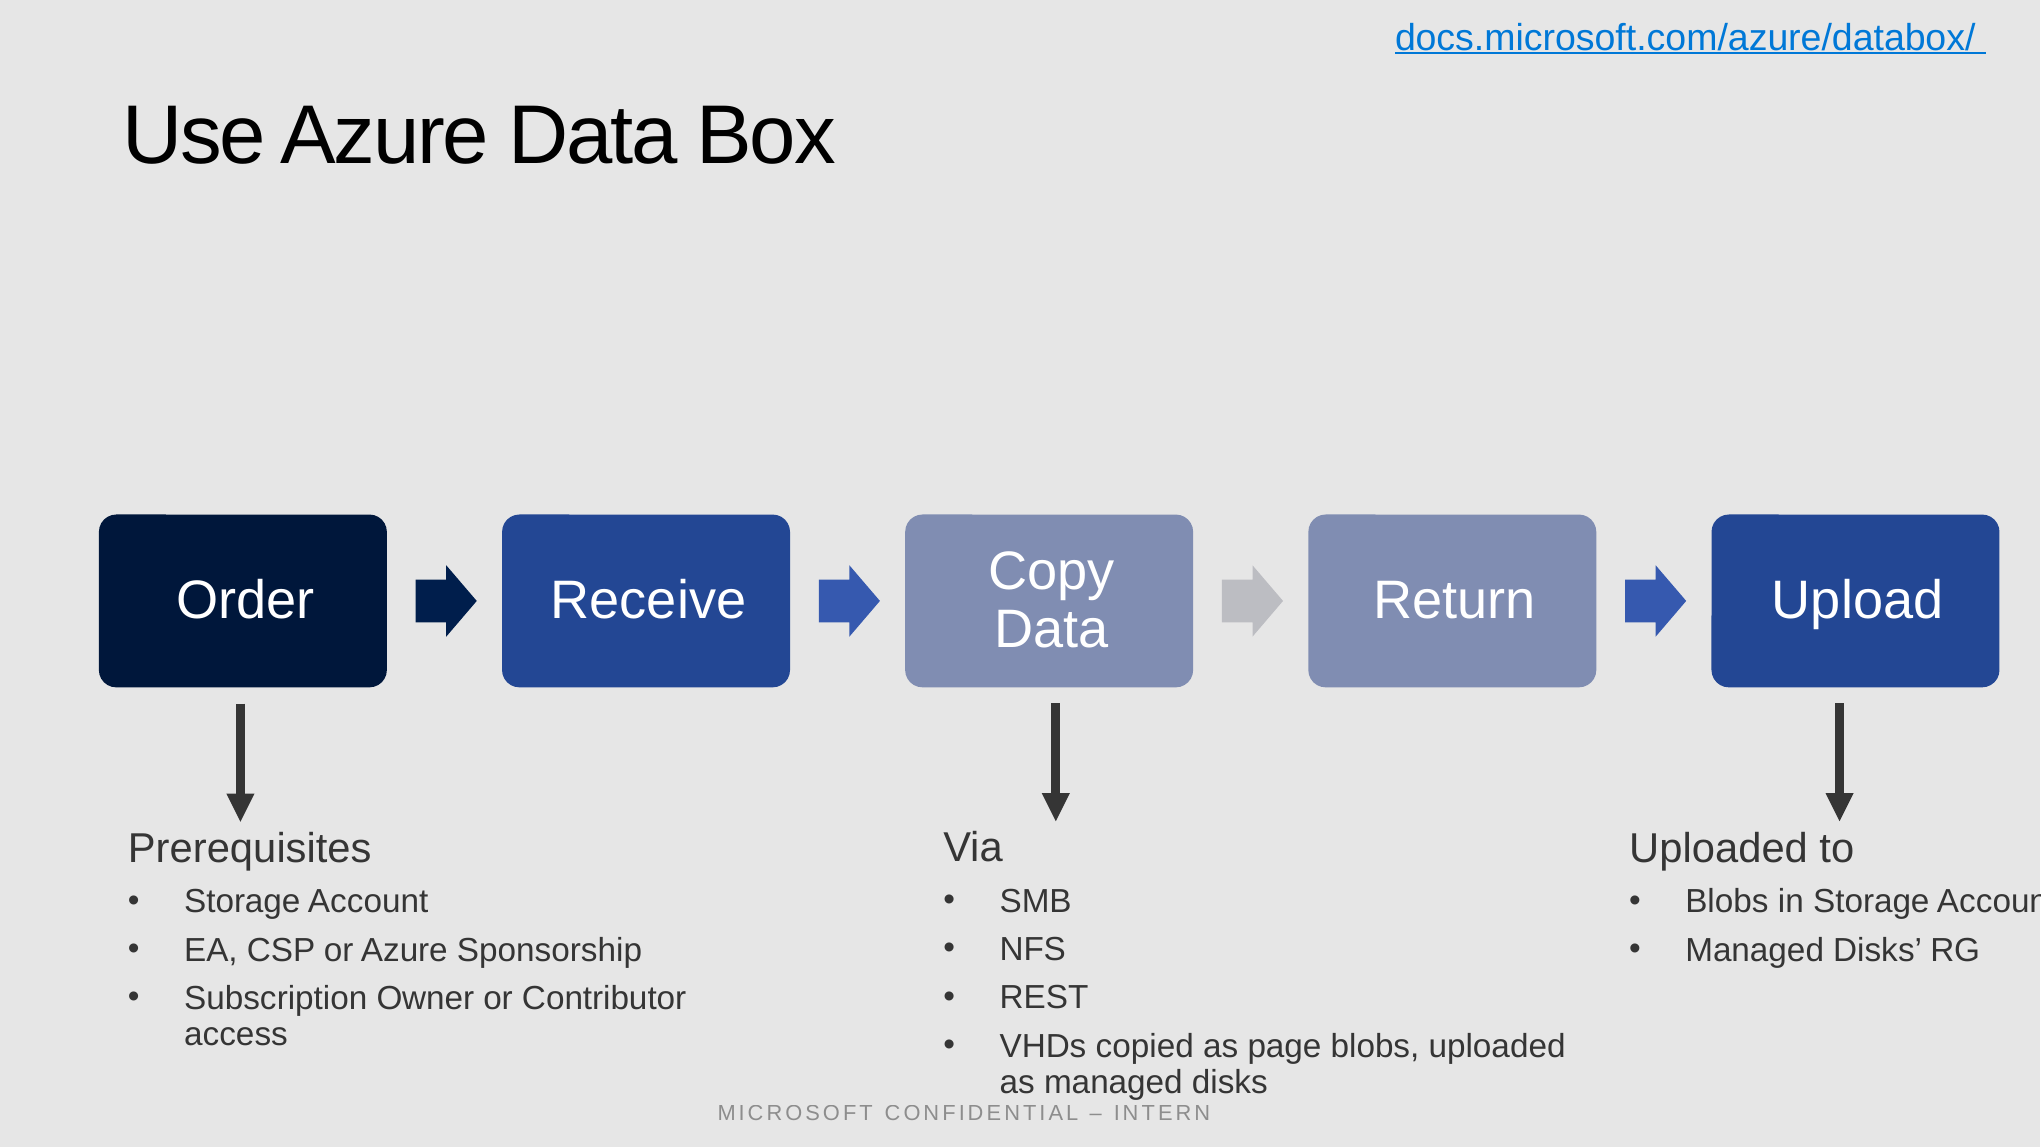

docs.microsoft.com/azure/databox/
# Use Azure Data Box
Order

Receive

Copy Data

Return

Upload
Via
SMB
NFS
REST
VHDs copied as page blobs, uploaded as managed disks
Prerequisites
Storage Account
EA, CSP or Azure Sponsorship
Subscription Owner or Contributor access
Uploaded to
Blobs in Storage Account
Managed Disks’ RG